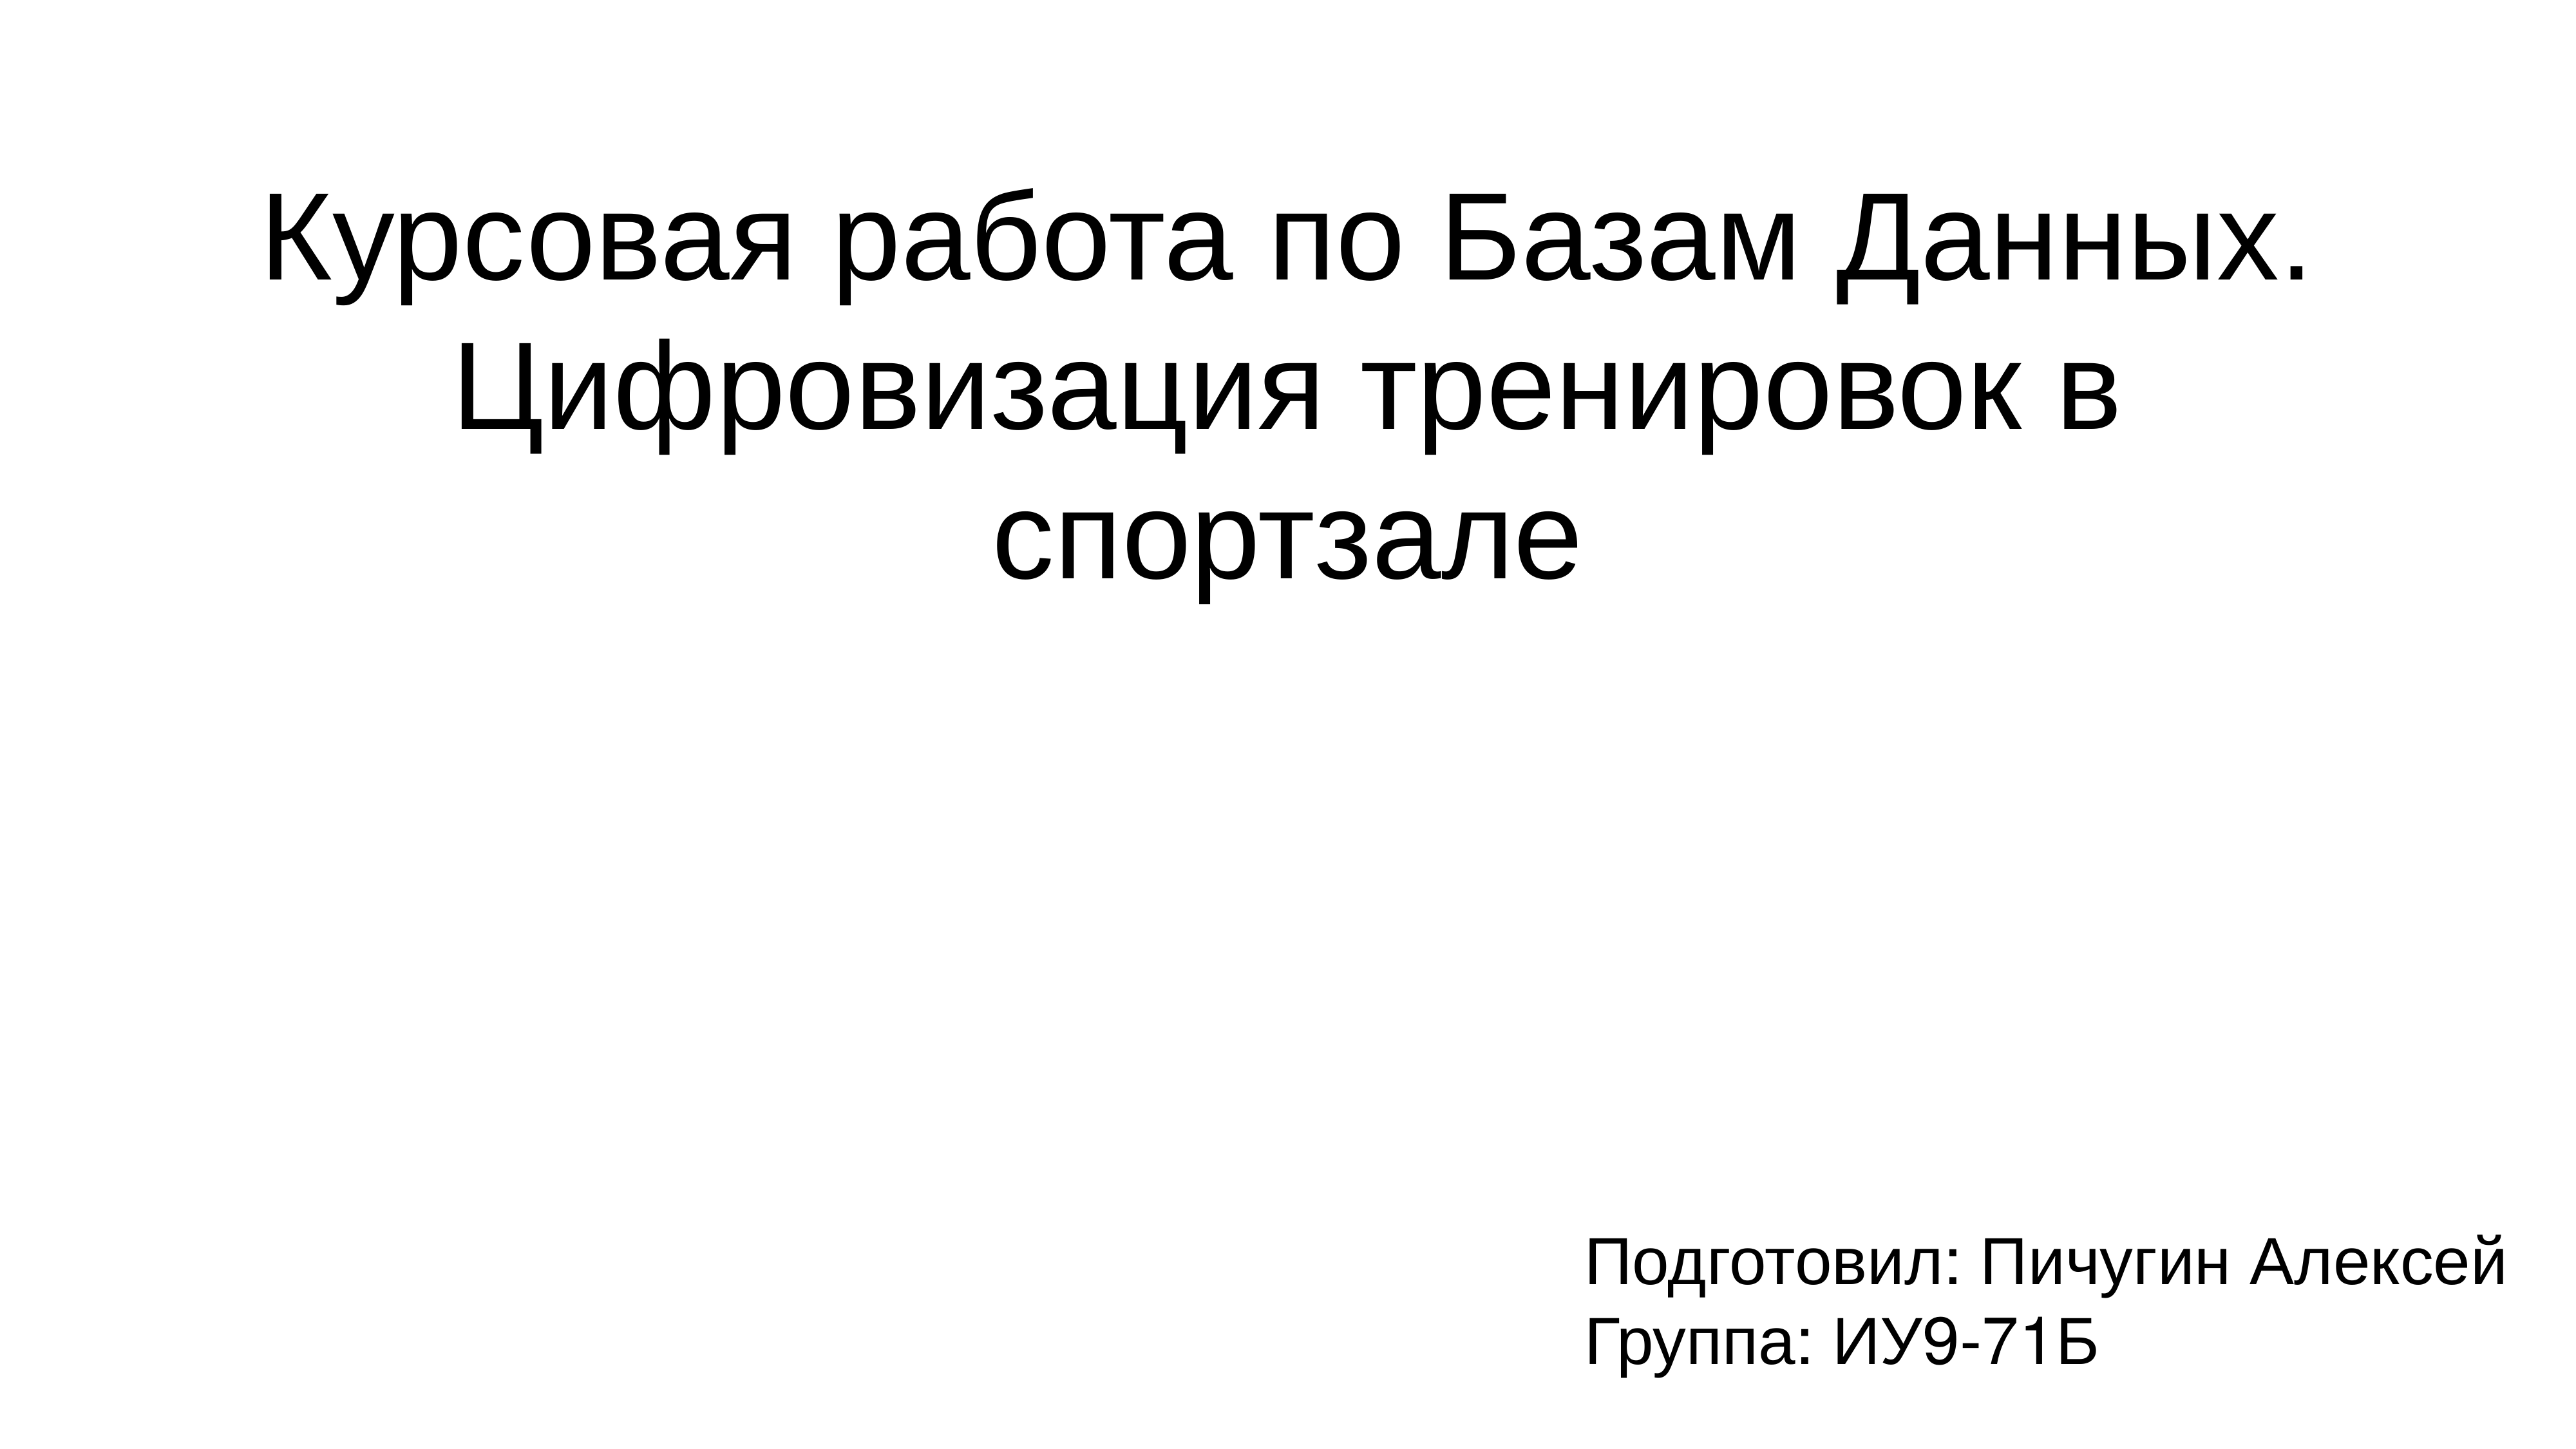

# Курсовая работа по Базам Данных.
Цифровизация тренировок в спортзале
Подготовил: Пичугин Алексей
Группа: ИУ9-71Б